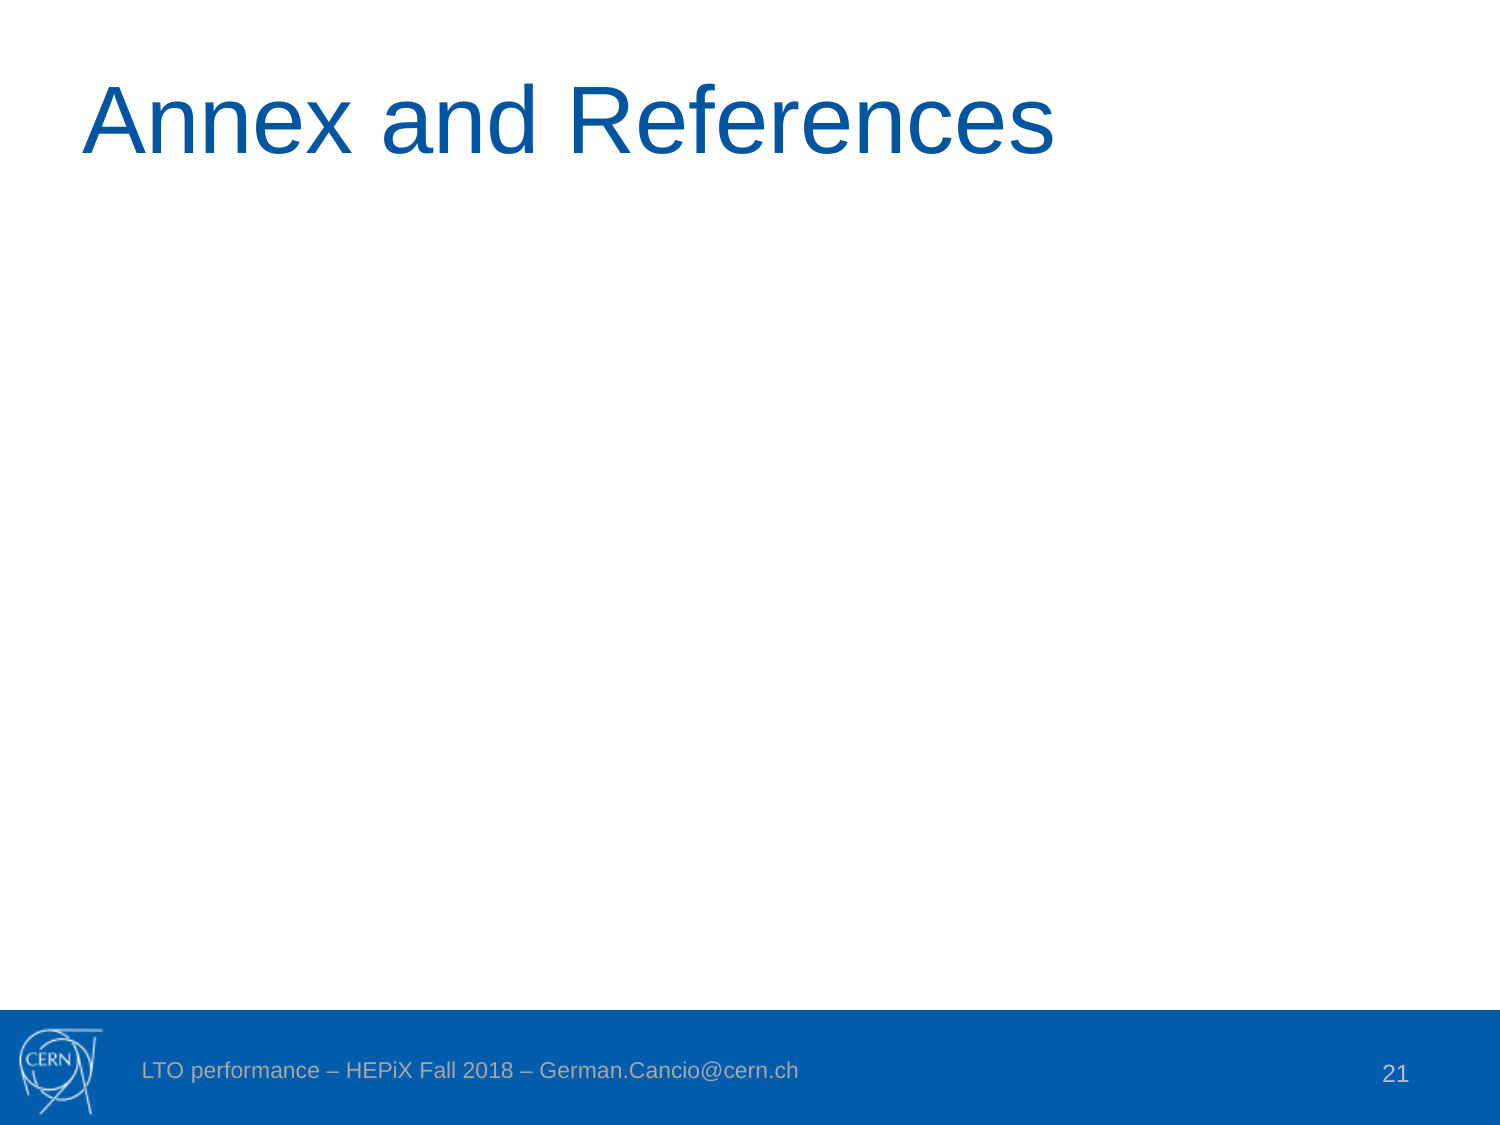

# Annex and References
21
LTO performance – HEPiX Fall 2018 – German.Cancio@cern.ch